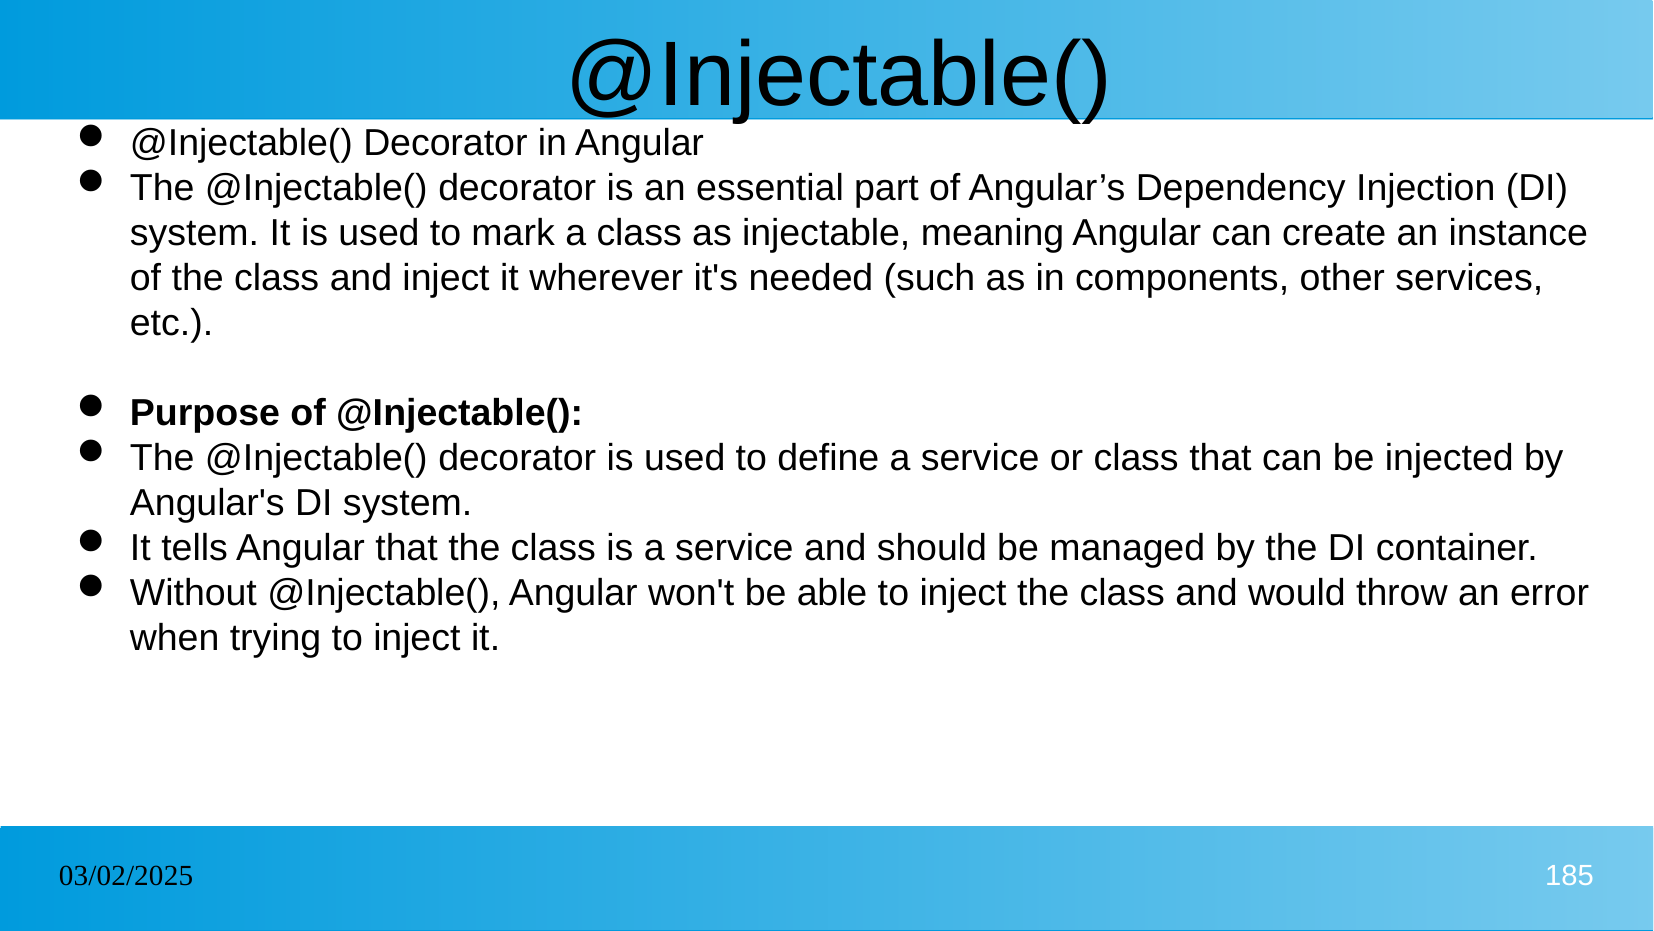

# @Injectable()
@Injectable() Decorator in Angular
The @Injectable() decorator is an essential part of Angular’s Dependency Injection (DI) system. It is used to mark a class as injectable, meaning Angular can create an instance of the class and inject it wherever it's needed (such as in components, other services, etc.).

Purpose of @Injectable():
The @Injectable() decorator is used to define a service or class that can be injected by Angular's DI system.
It tells Angular that the class is a service and should be managed by the DI container.
Without @Injectable(), Angular won't be able to inject the class and would throw an error when trying to inject it.
03/02/2025
185